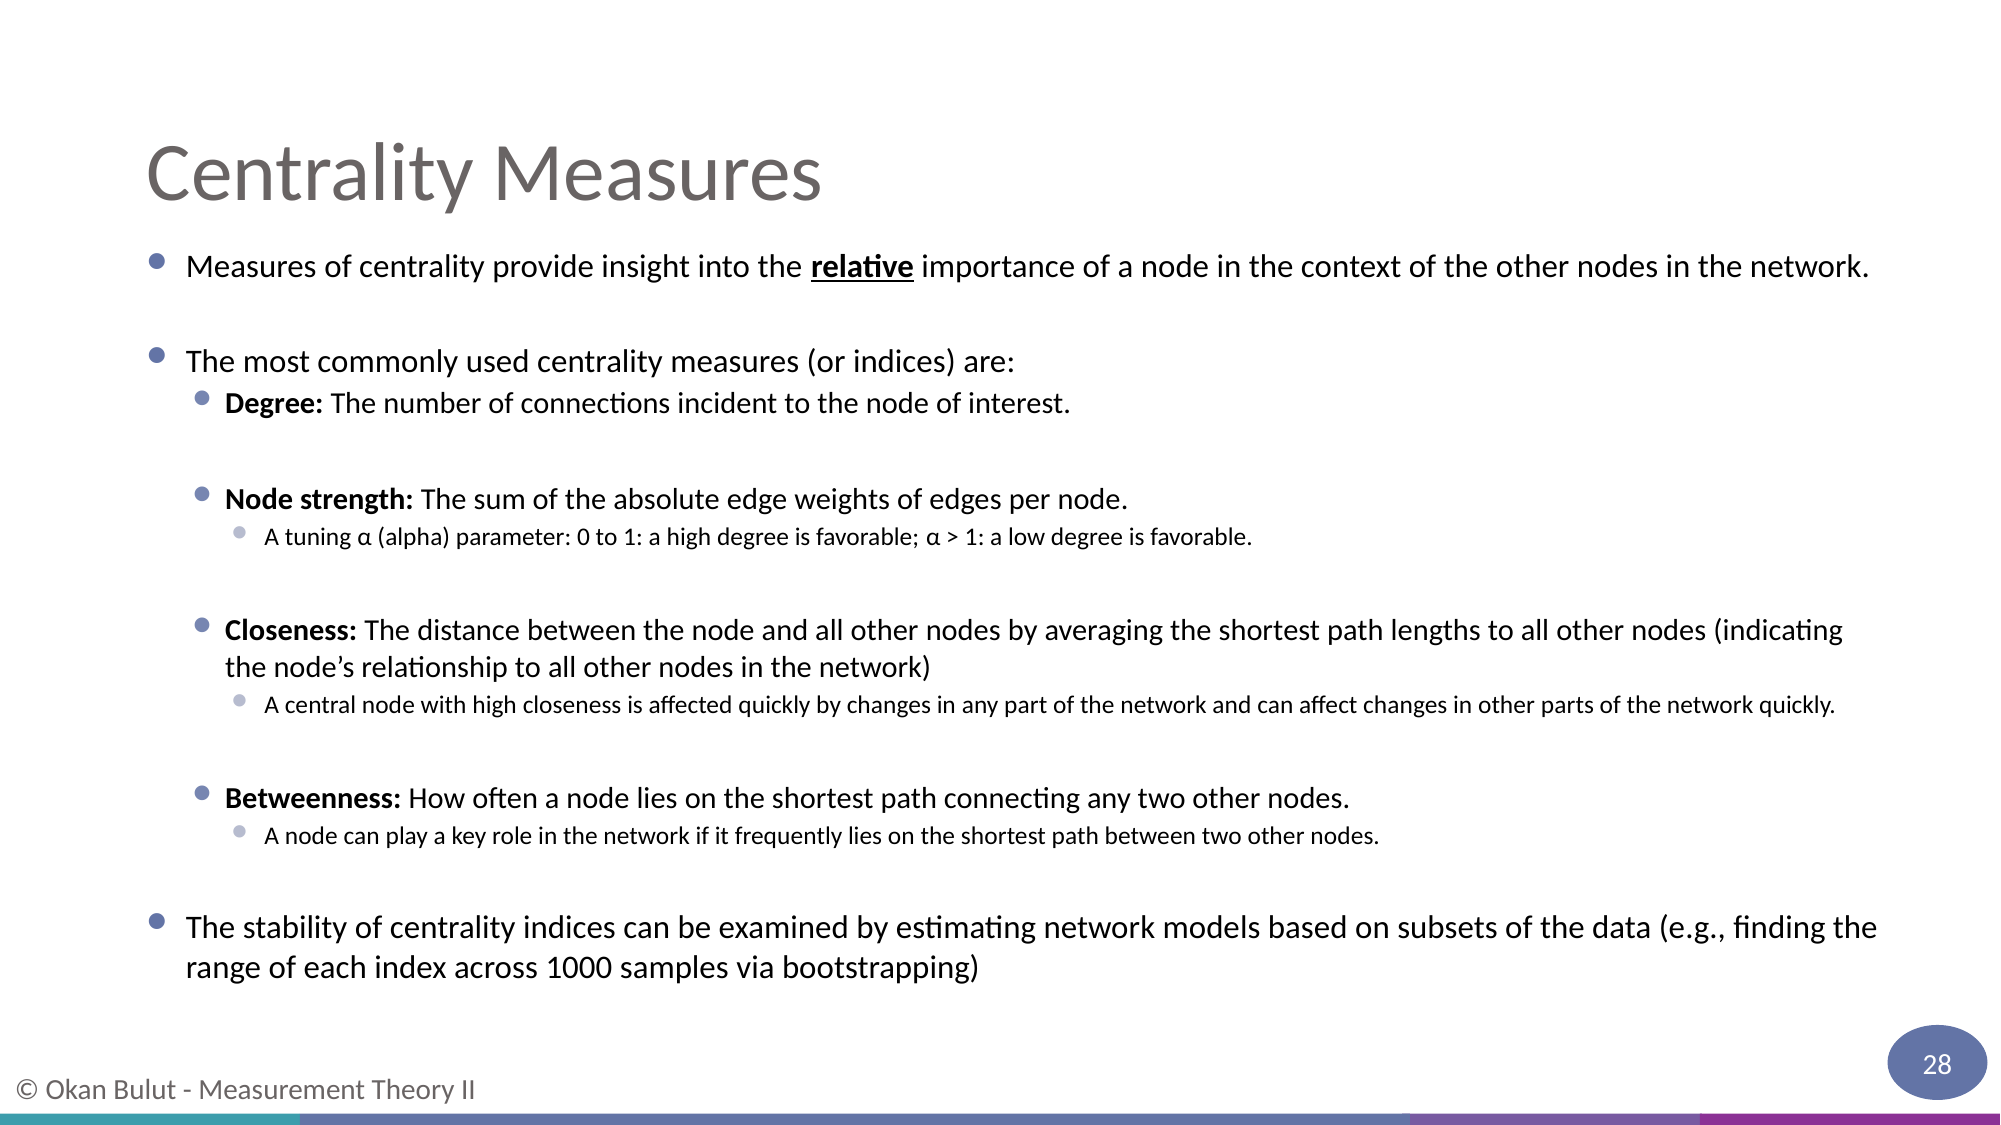

# Centrality Measures
Measures of centrality provide insight into the relative importance of a node in the context of the other nodes in the network.

The most commonly used centrality measures (or indices) are:
Degree: The number of connections incident to the node of interest.

Node strength: The sum of the absolute edge weights of edges per node.
A tuning α (alpha) parameter: 0 to 1: a high degree is favorable; α > 1: a low degree is favorable.

Closeness: The distance between the node and all other nodes by averaging the shortest path lengths to all other nodes (indicating the node’s relationship to all other nodes in the network)
A central node with high closeness is affected quickly by changes in any part of the network and can affect changes in other parts of the network quickly.

Betweenness: How often a node lies on the shortest path connecting any two other nodes.
A node can play a key role in the network if it frequently lies on the shortest path between two other nodes.

The stability of centrality indices can be examined by estimating network models based on subsets of the data (e.g., finding the range of each index across 1000 samples via bootstrapping)

28
© Okan Bulut - Measurement Theory II